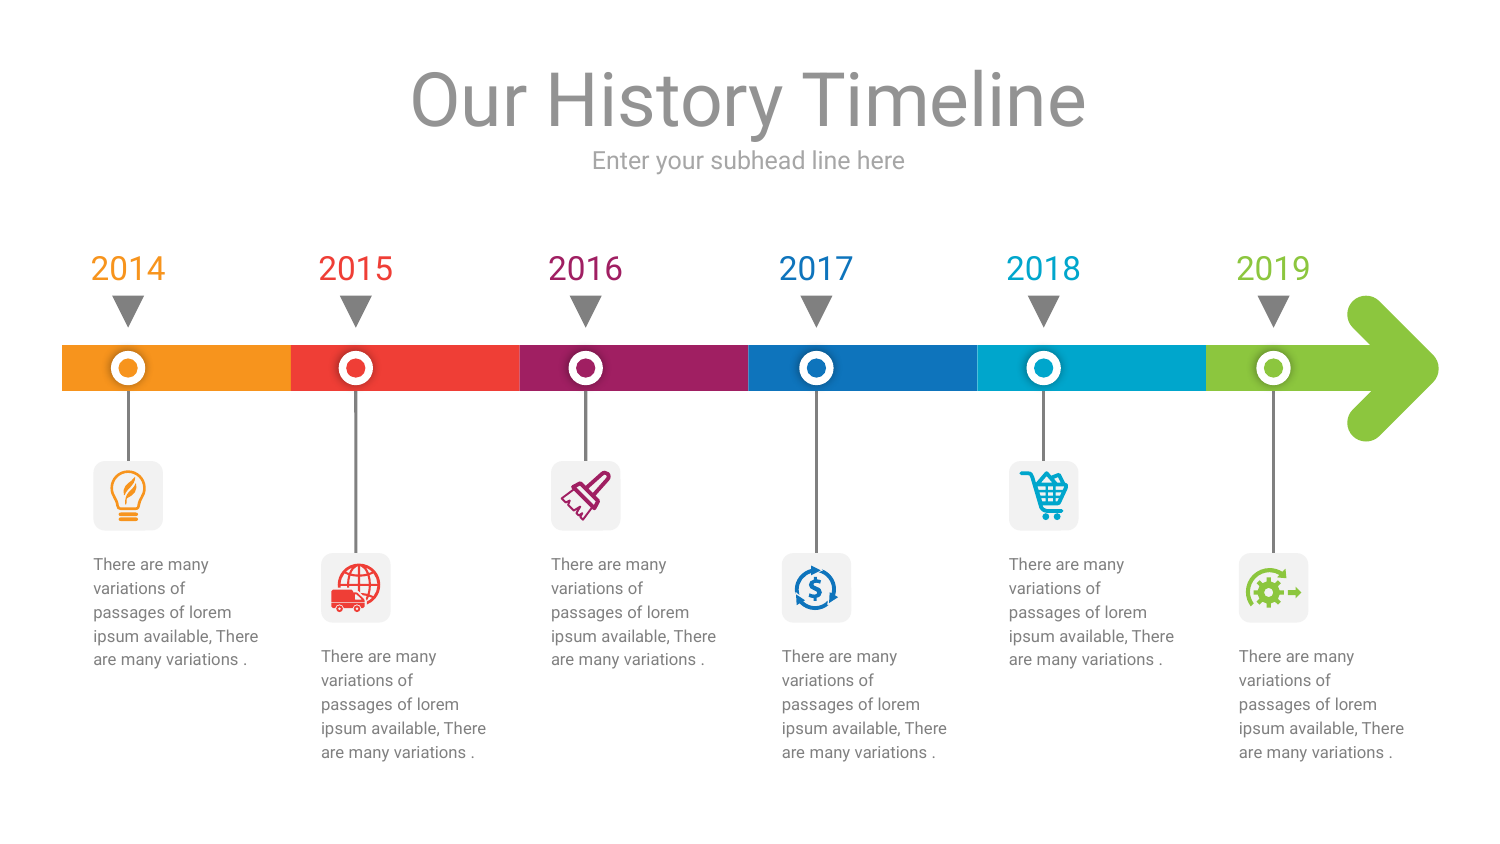

# Our History Timeline
Enter your subhead line here
2015
2016
2017
2018
2019
2014

There are many variations of passages of lorem ipsum available, There are many variations .
There are many variations of passages of lorem ipsum available, There are many variations .
There are many variations of passages of lorem ipsum available, There are many variations .

There are many variations of passages of lorem ipsum available, There are many variations .
There are many variations of passages of lorem ipsum available, There are many variations .
There are many variations of passages of lorem ipsum available, There are many variations .